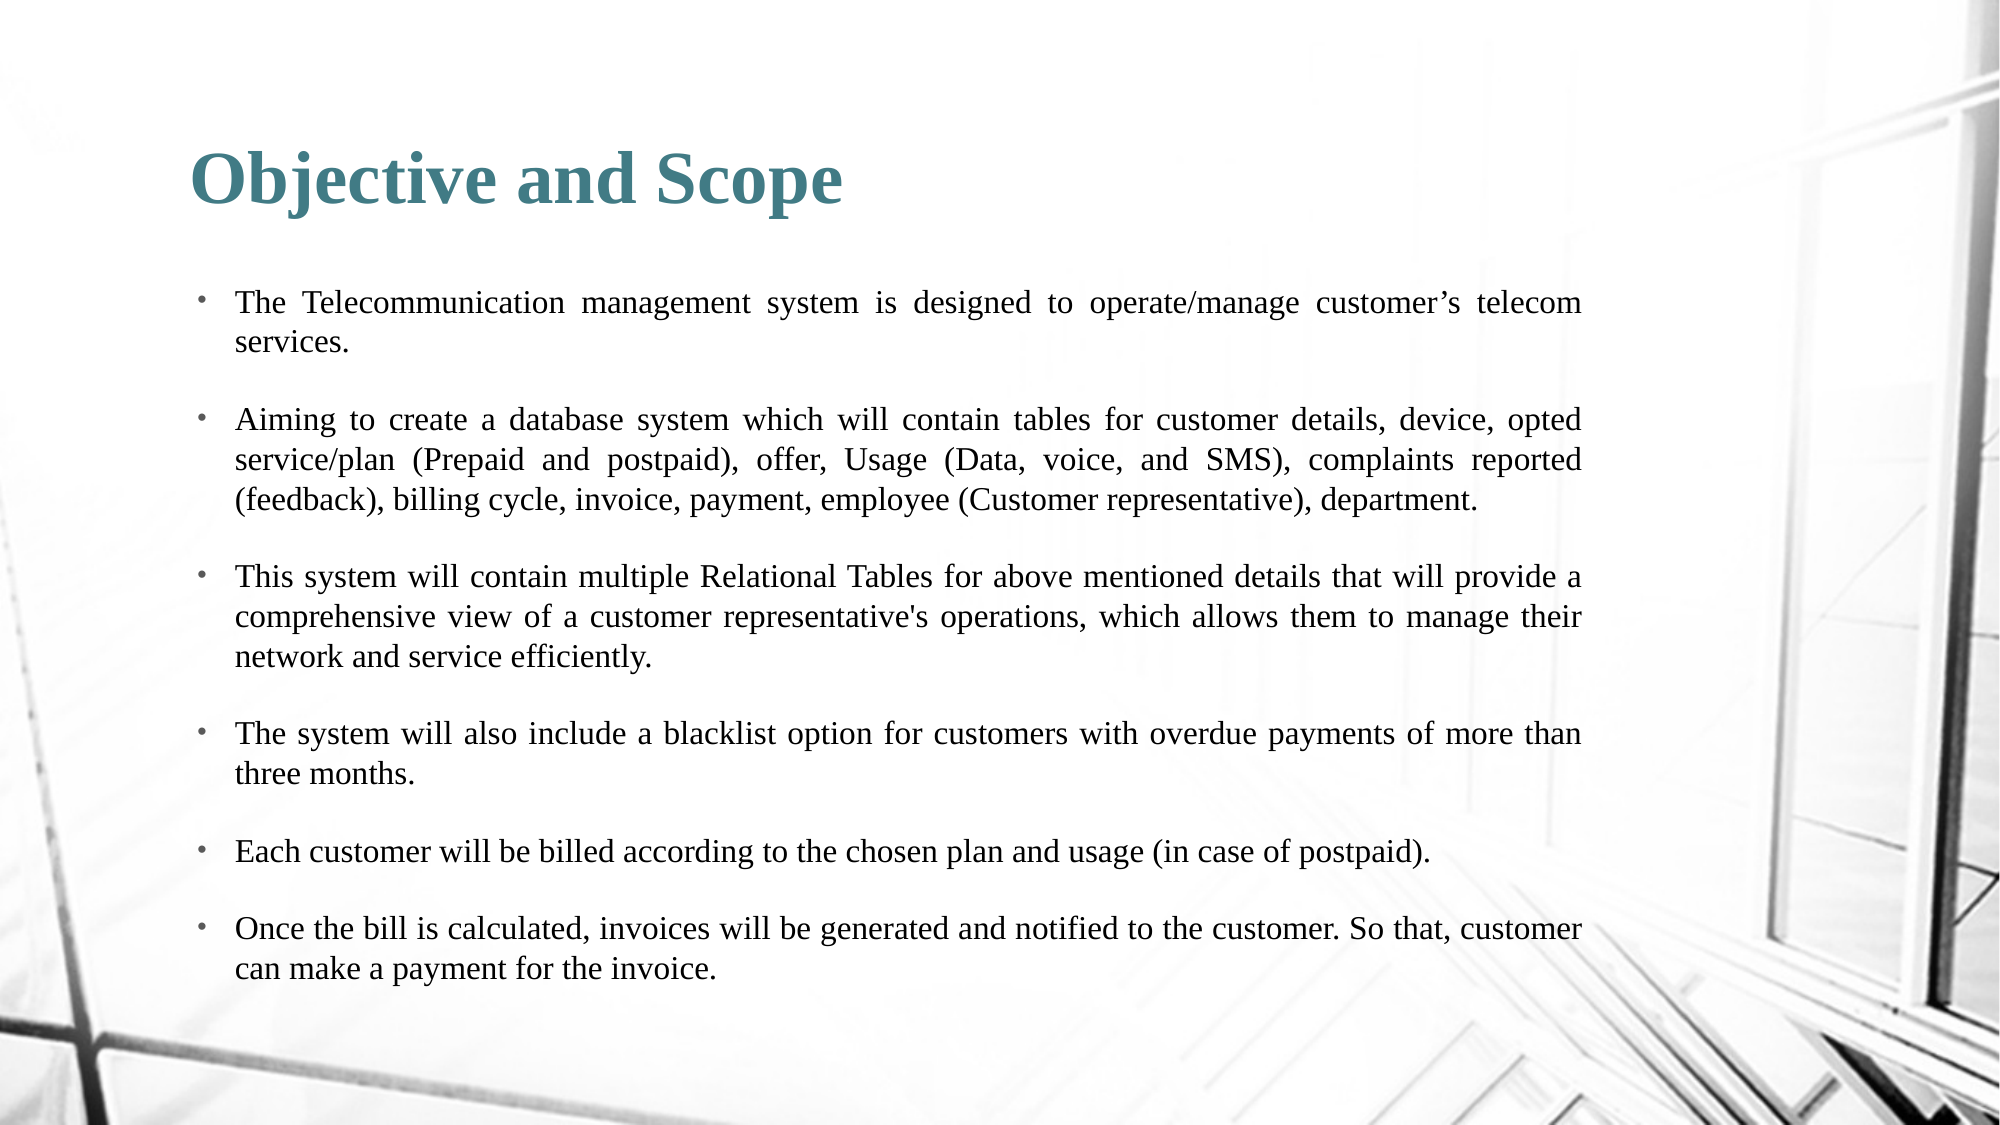

# Objective and Scope
The Telecommunication management system is designed to operate/manage customer’s telecom services.
Aiming to create a database system which will contain tables for customer details, device, opted service/plan (Prepaid and postpaid), offer, Usage (Data, voice, and SMS), complaints reported (feedback), billing cycle, invoice, payment, employee (Customer representative), department.
This system will contain multiple Relational Tables for above mentioned details that will provide a comprehensive view of a customer representative's operations, which allows them to manage their network and service efficiently.
The system will also include a blacklist option for customers with overdue payments of more than three months.
Each customer will be billed according to the chosen plan and usage (in case of postpaid).
Once the bill is calculated, invoices will be generated and notified to the customer. So that, customer can make a payment for the invoice.